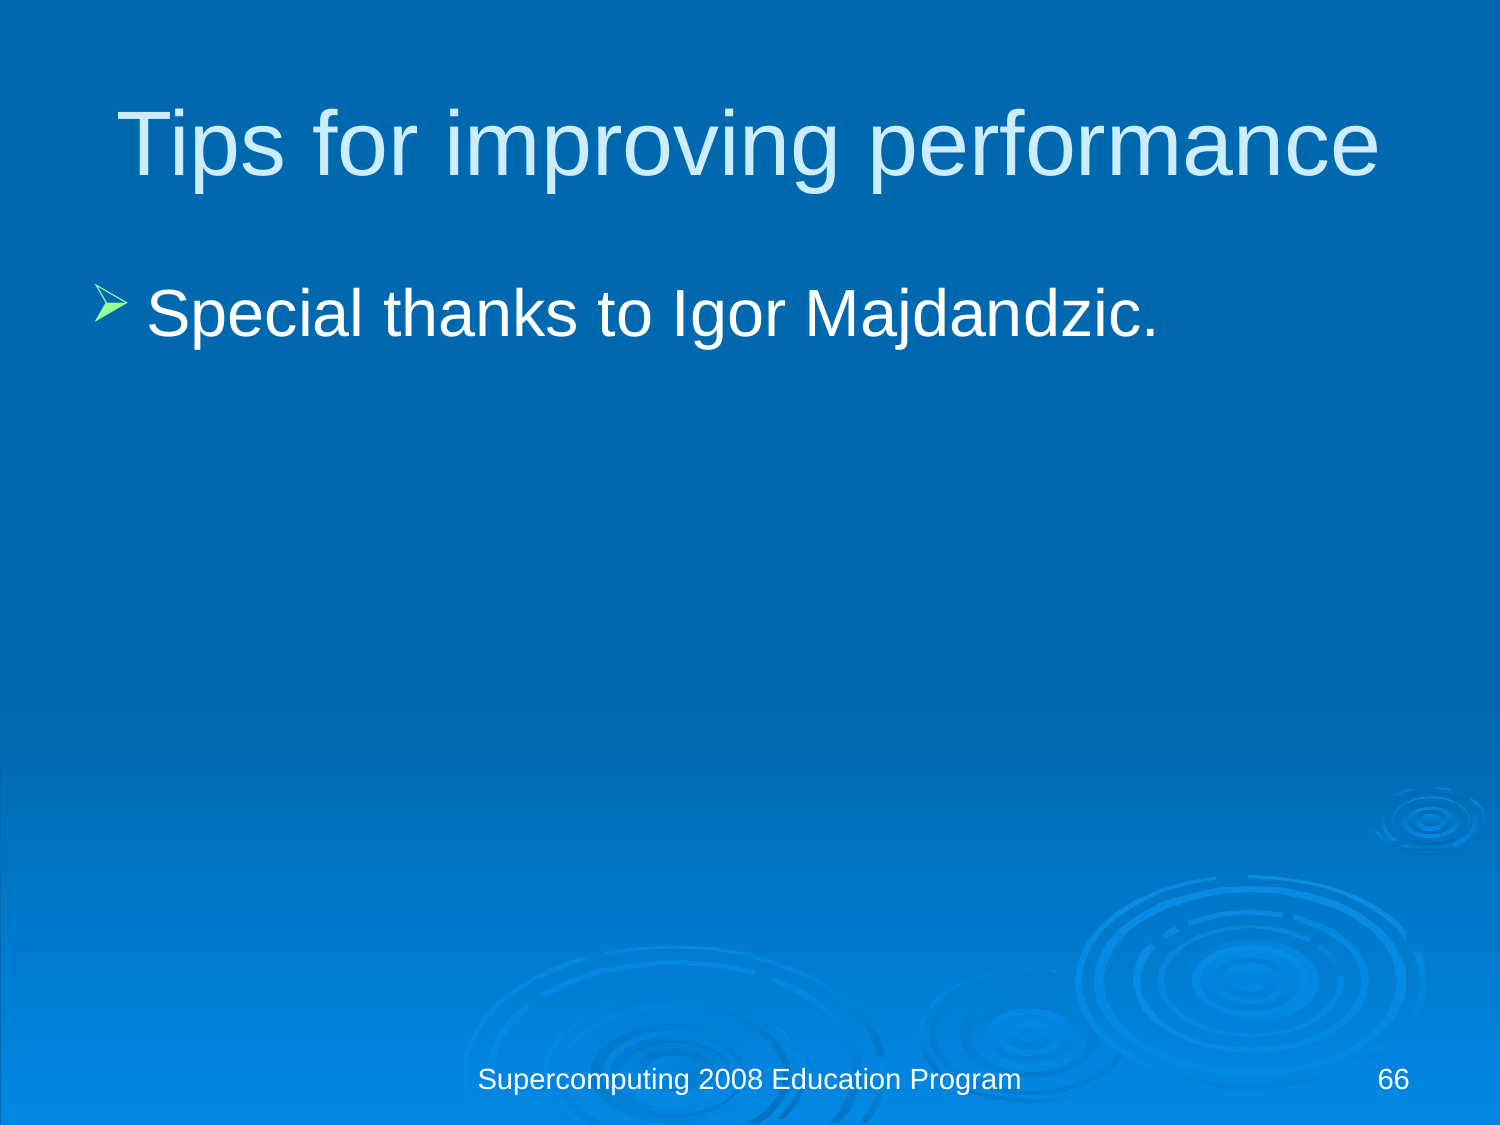

Tips for improving performance
Special thanks to Igor Majdandzic.
Supercomputing 2008 Education Program
66